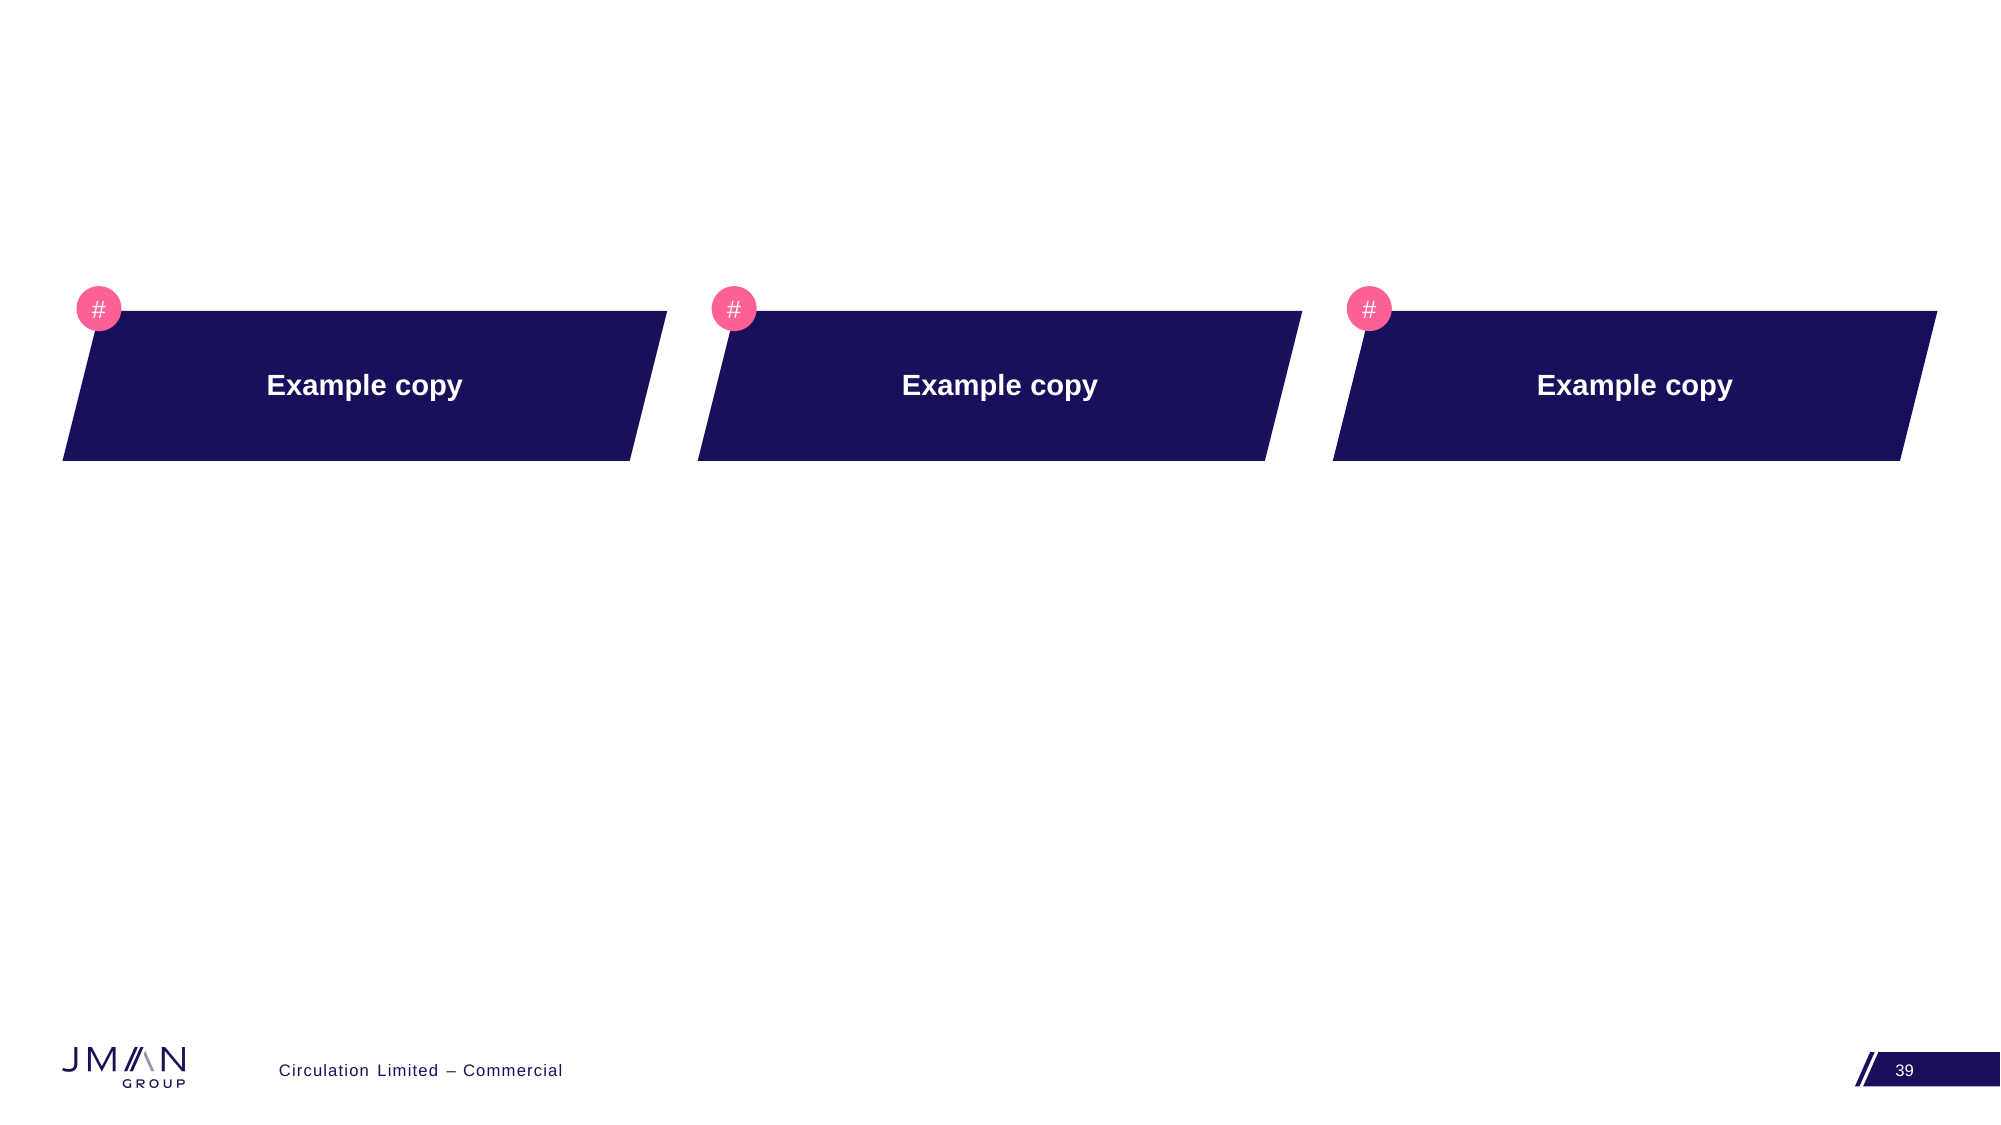

#

#
#
#
Example copy
Example copy
Example copy